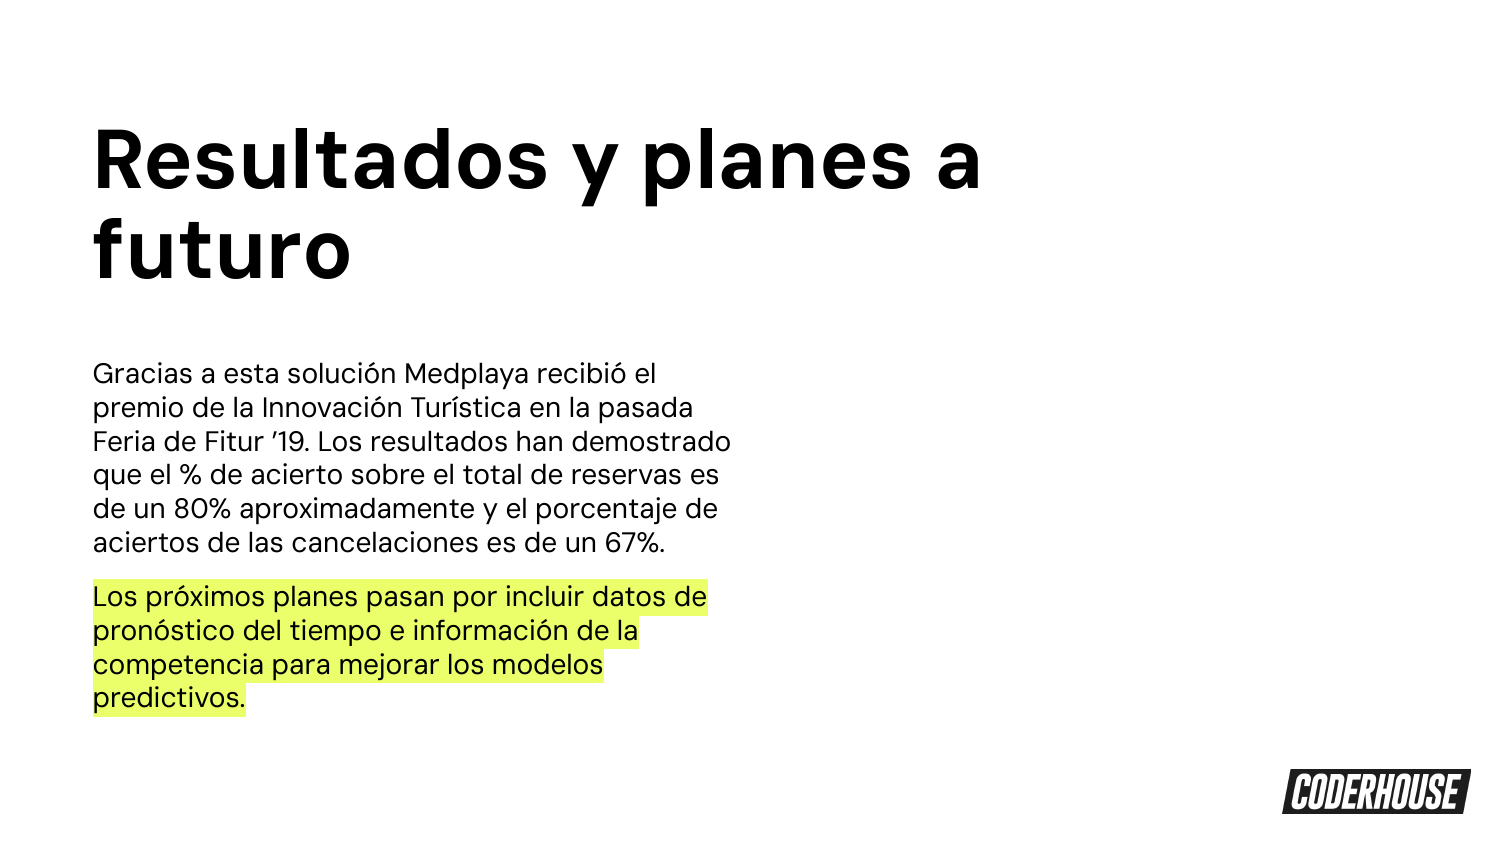

Resultados y planes a futuro
Gracias a esta solución Medplaya recibió el premio de la Innovación Turística en la pasada Feria de Fitur ’19. Los resultados han demostrado que el % de acierto sobre el total de reservas es de un 80% aproximadamente y el porcentaje de aciertos de las cancelaciones es de un 67%.
Los próximos planes pasan por incluir datos de pronóstico del tiempo e información de la competencia para mejorar los modelos predictivos.